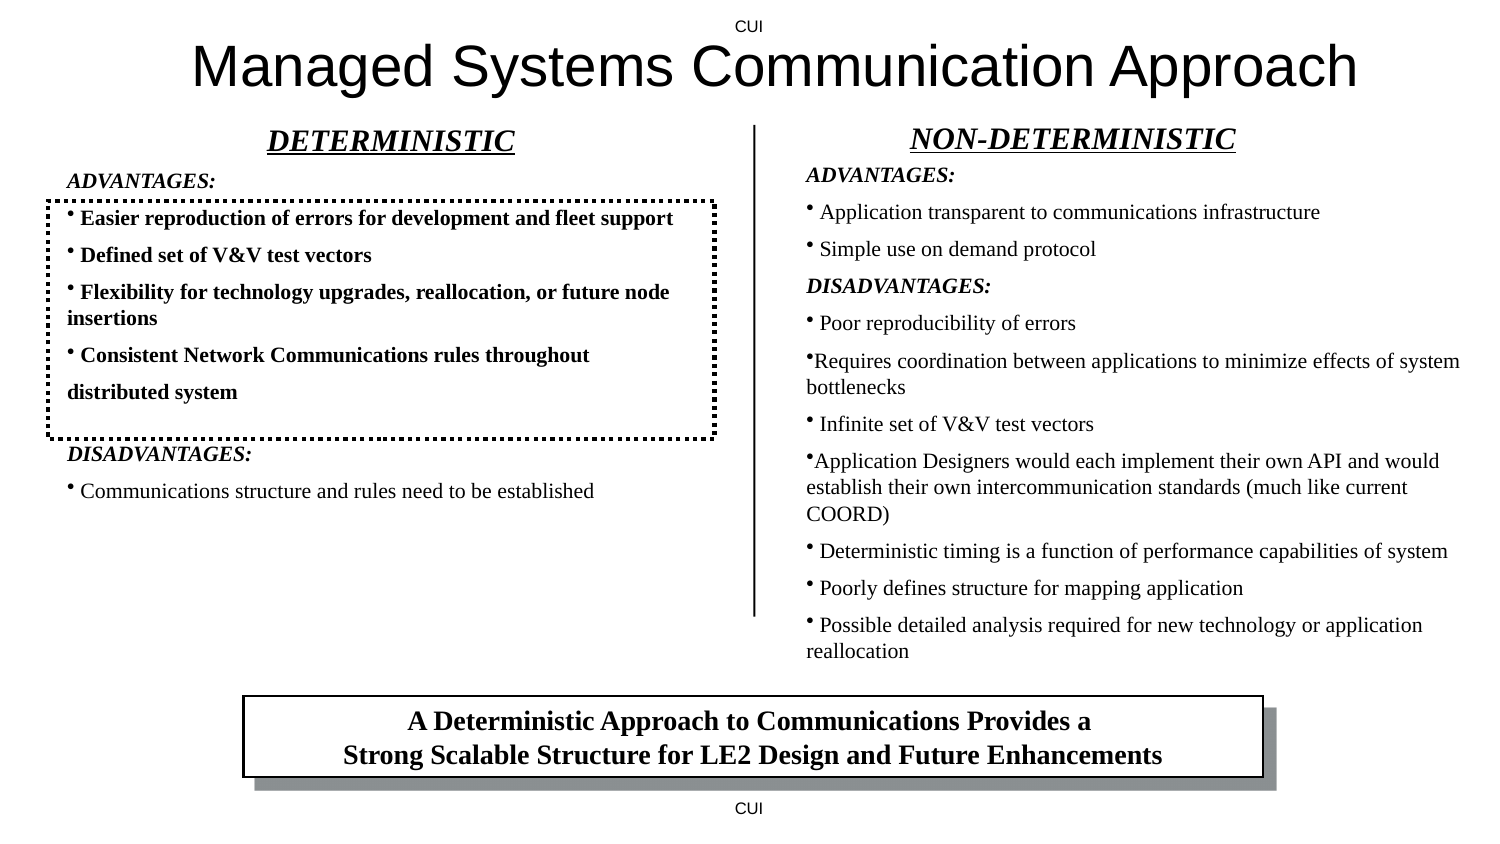

Managed Systems Communication Approach
NON-DETERMINISTIC
DETERMINISTIC

ADVANTAGES:
 Application transparent to communications infrastructure
 Simple use on demand protocol
DISADVANTAGES:
 Poor reproducibility of errors
Requires coordination between applications to minimize effects of system bottlenecks
 Infinite set of V&V test vectors
Application Designers would each implement their own API and would establish their own intercommunication standards (much like current COORD)
 Deterministic timing is a function of performance capabilities of system
 Poorly defines structure for mapping application
 Possible detailed analysis required for new technology or application reallocation
ADVANTAGES:
 Easier reproduction of errors for development and fleet support
 Defined set of V&V test vectors
 Flexibility for technology upgrades, reallocation, or future node insertions
 Consistent Network Communications rules throughout
distributed system

DISADVANTAGES:
 Communications structure and rules need to be established

A Deterministic Approach to Communications Provides a
Strong Scalable Structure for LE2 Design and Future Enhancements